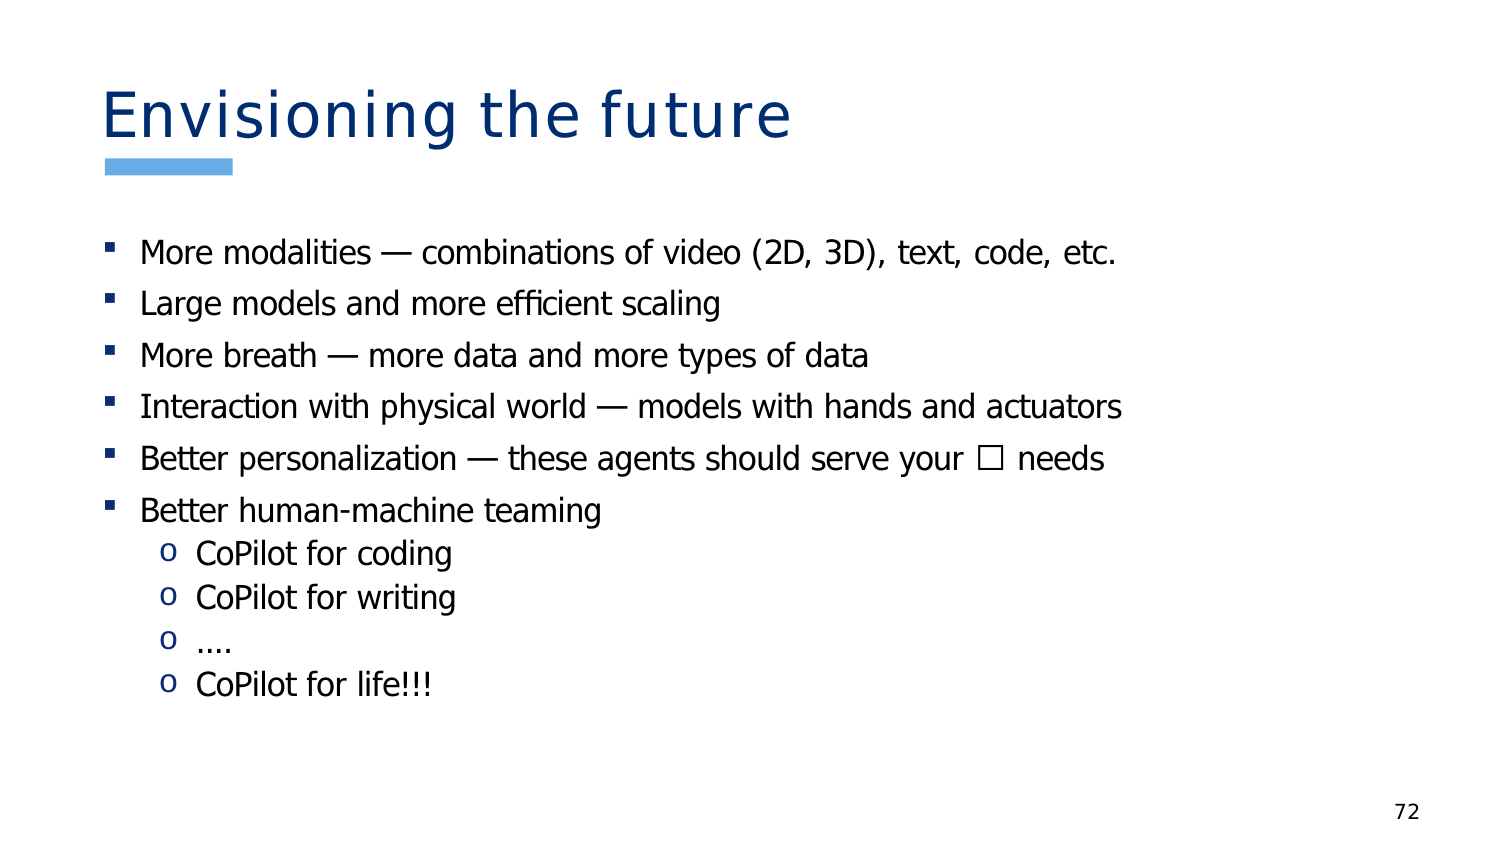

# Envisioning the future
More modalities — combinations of video (2D, 3D), text, code, etc.
Large models and more efficient scaling
More breath — more data and more types of data
Interaction with physical world — models with hands and actuators
Better personalization — these agents should serve your 🫵 needs
Better human-machine teaming
CoPilot for coding
CoPilot for writing
….
CoPilot for life!!!